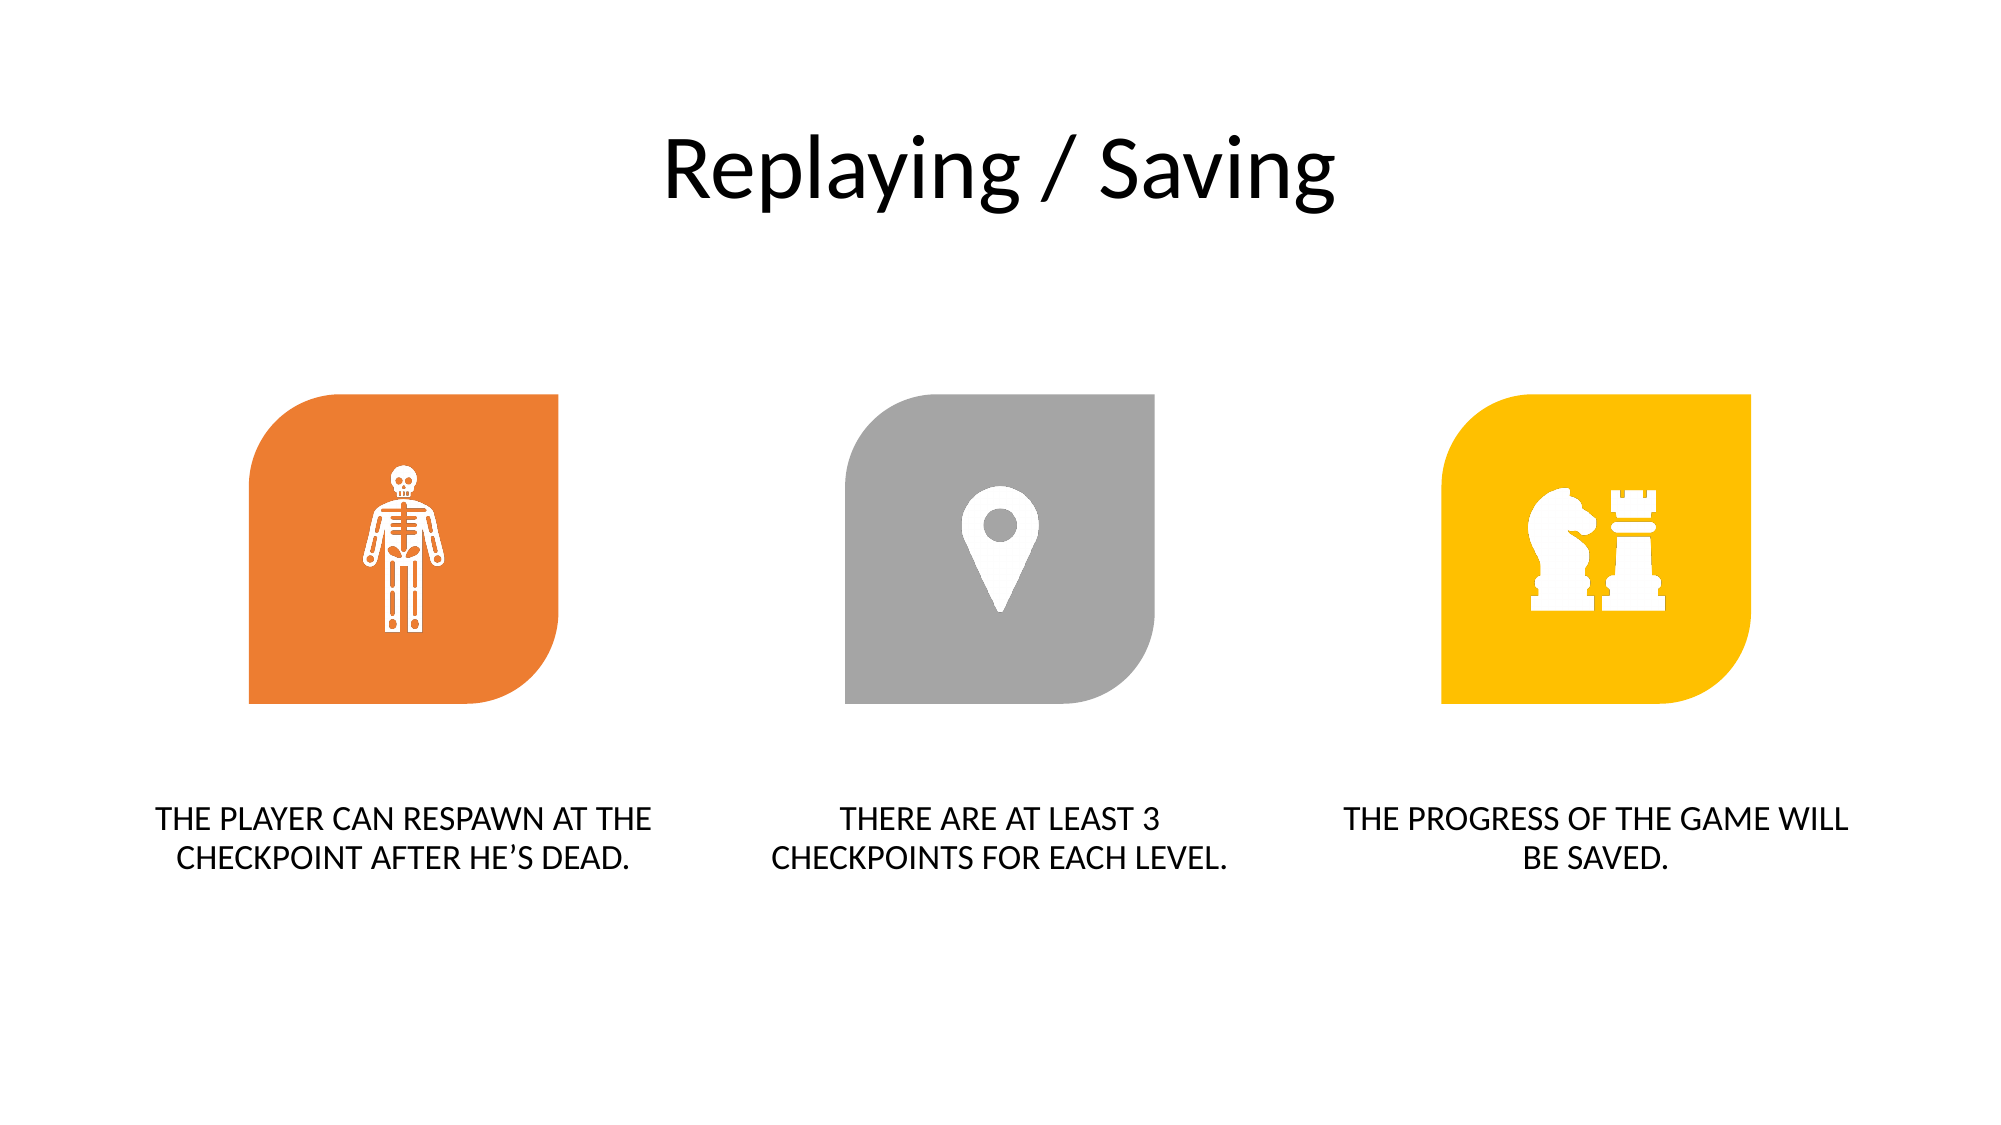

# Replaying / Saving
The player can respawn at the checkpoint after he’s dead.
There are at least 3 checkpoints for each level.
The progress of the game will be saved.